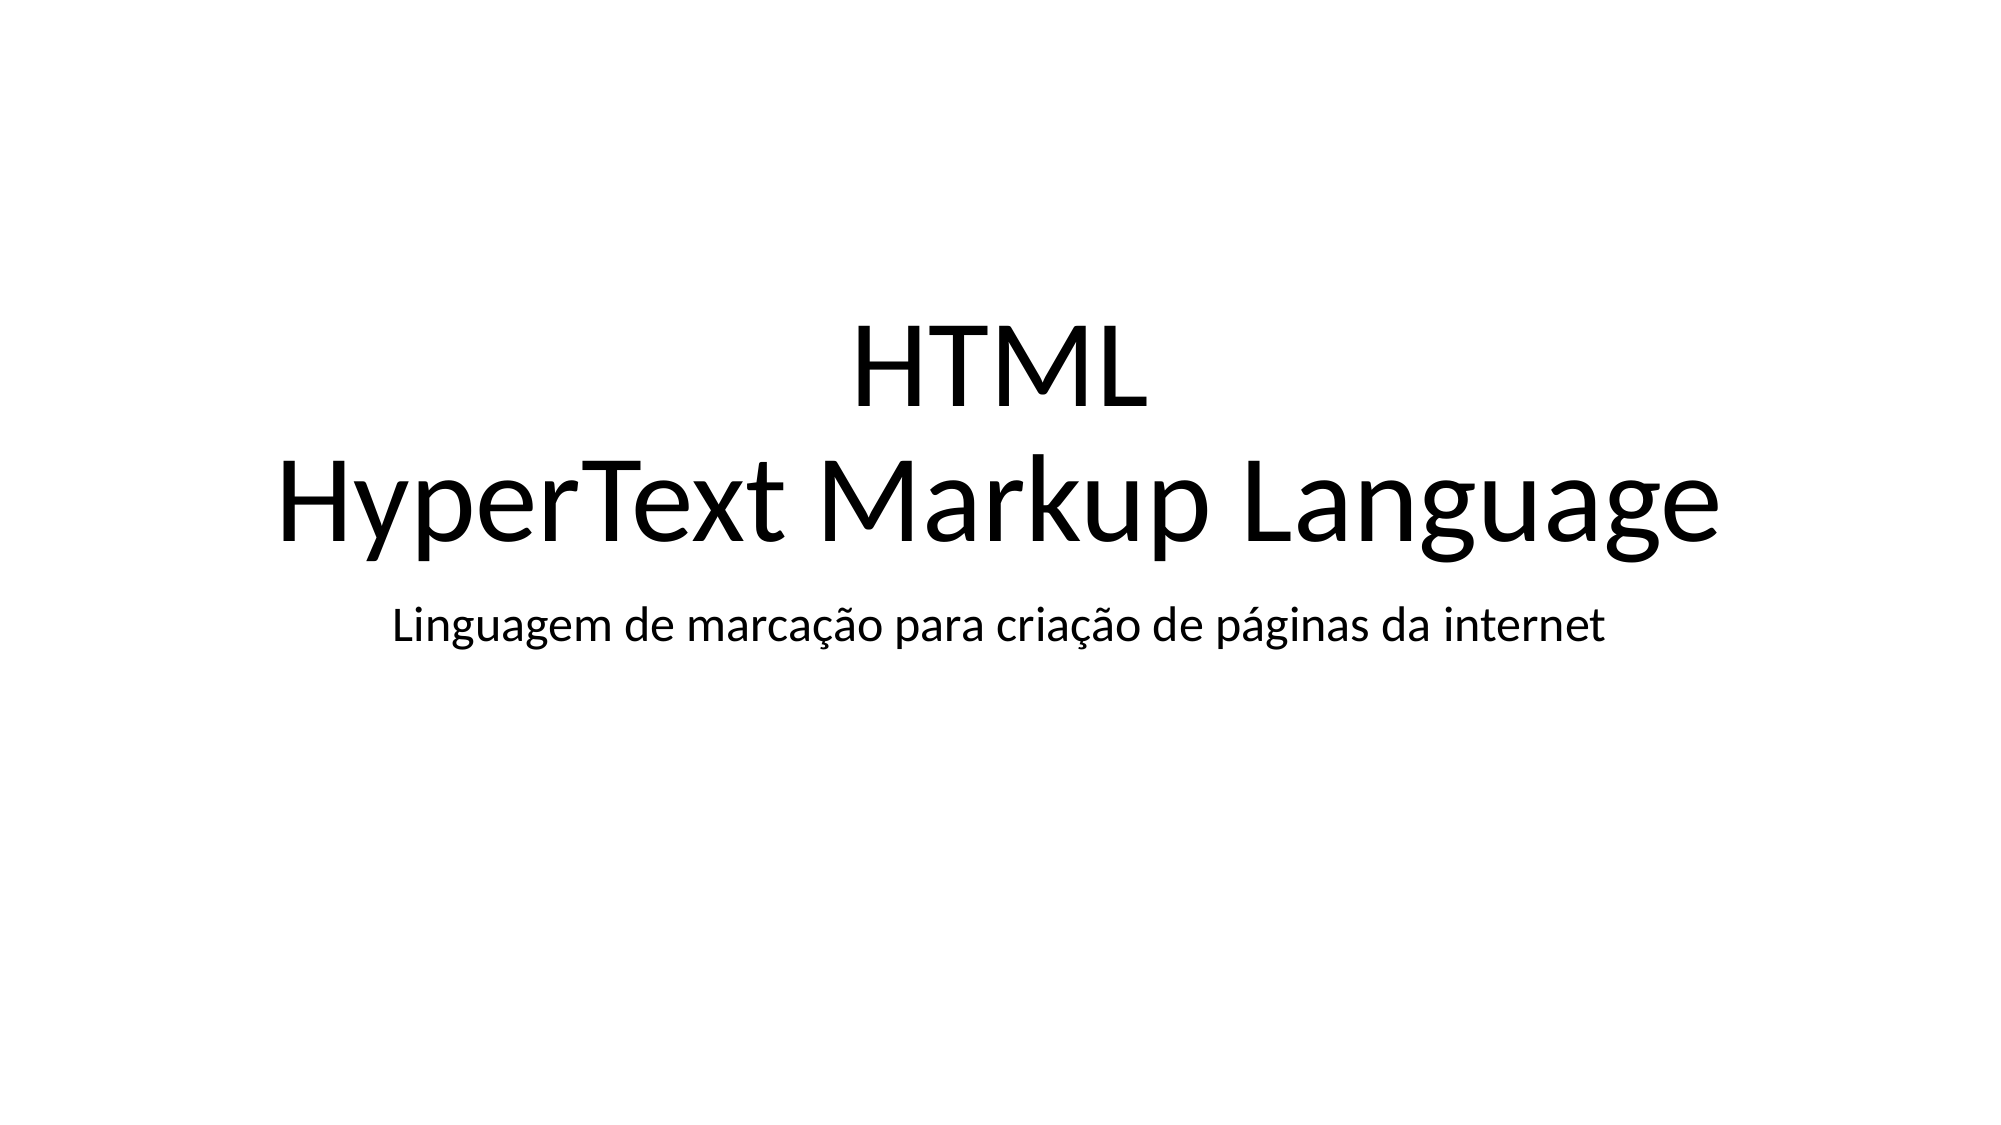

# HTML HyperText Markup Language
Linguagem de marcação para criação de páginas da internet